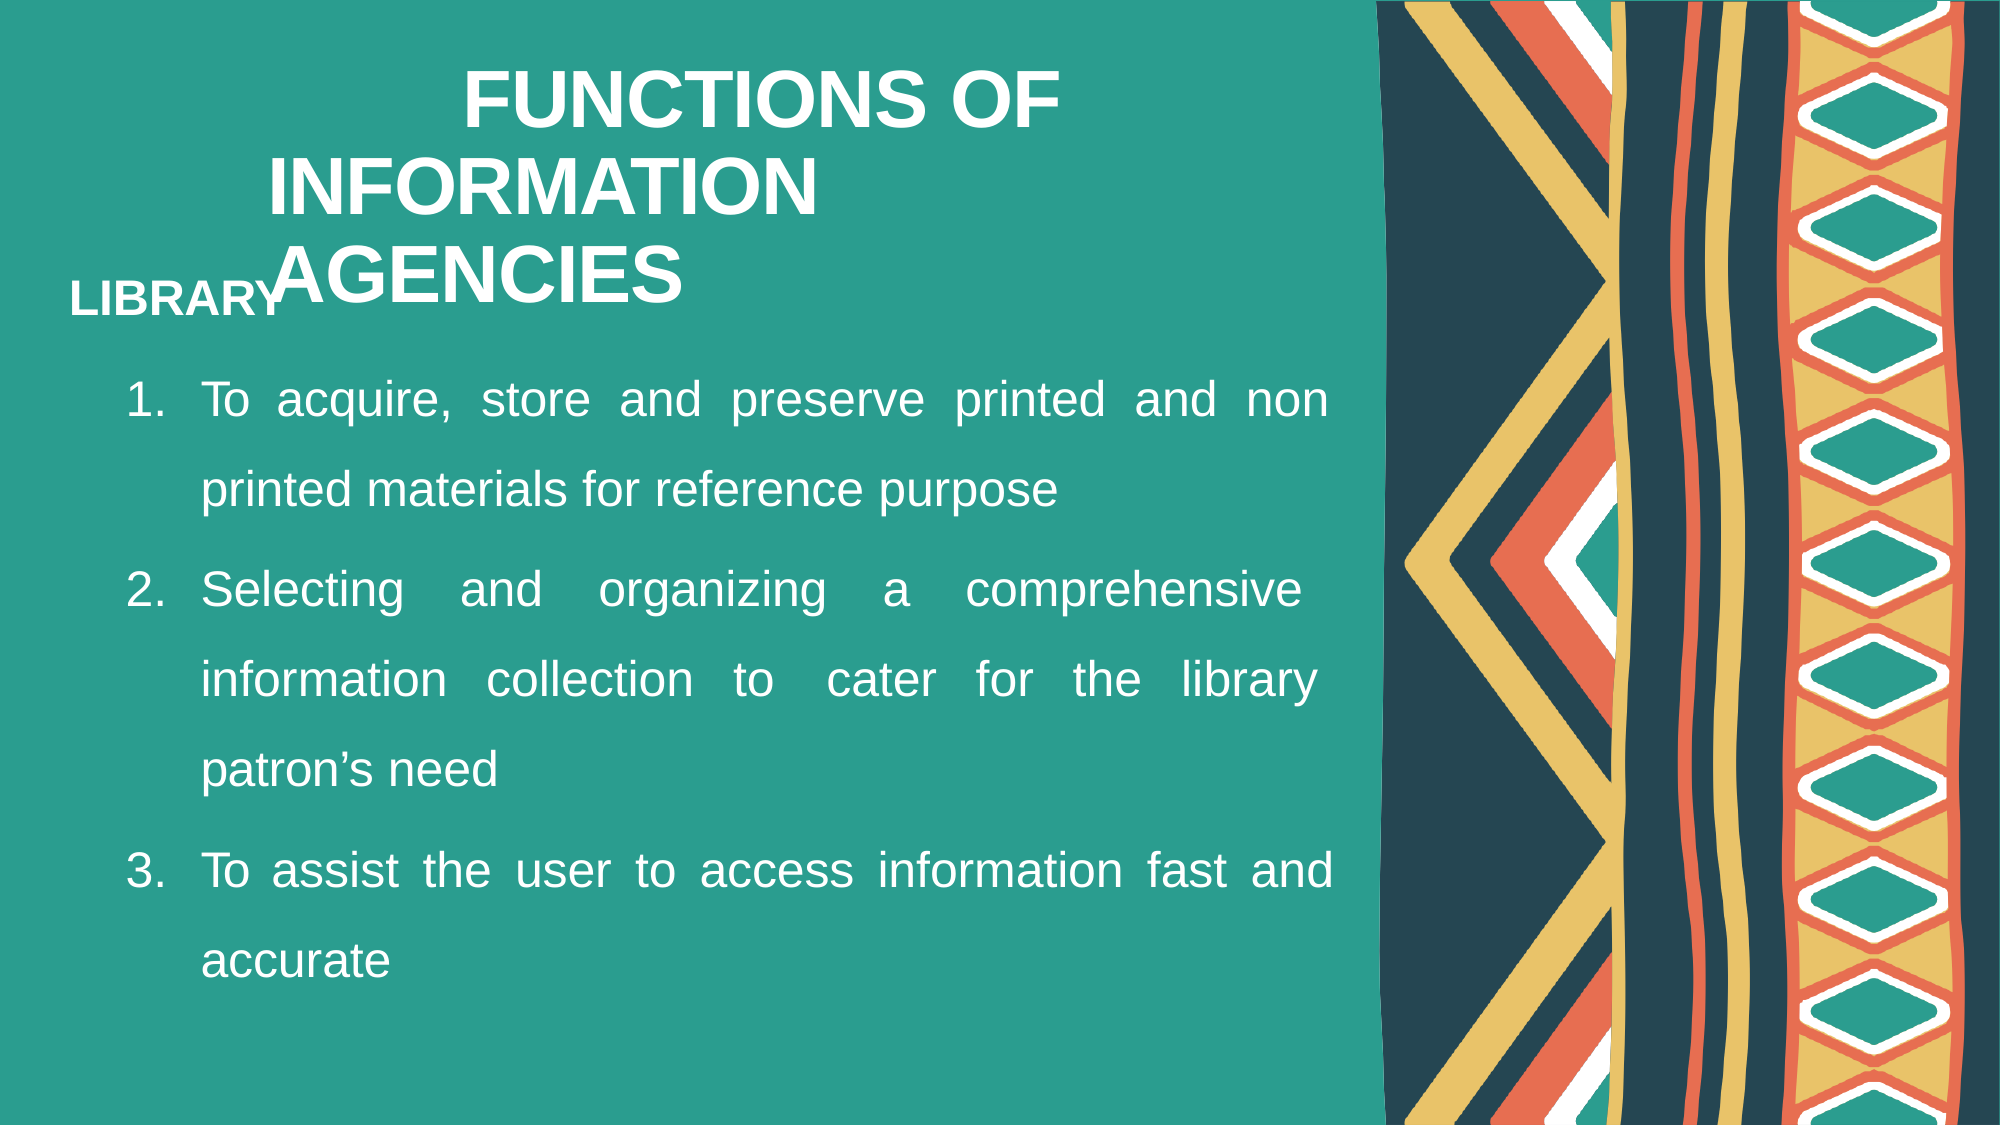

# FUNCTIONS OF  INFORMATION AGENCIES
LIBRARY
To acquire, store and preserve printed and non  printed materials for reference purpose
Selecting and organizing a comprehensive  information collection to cater for the library  patron’s need
To assist the user to access information fast and  accurate